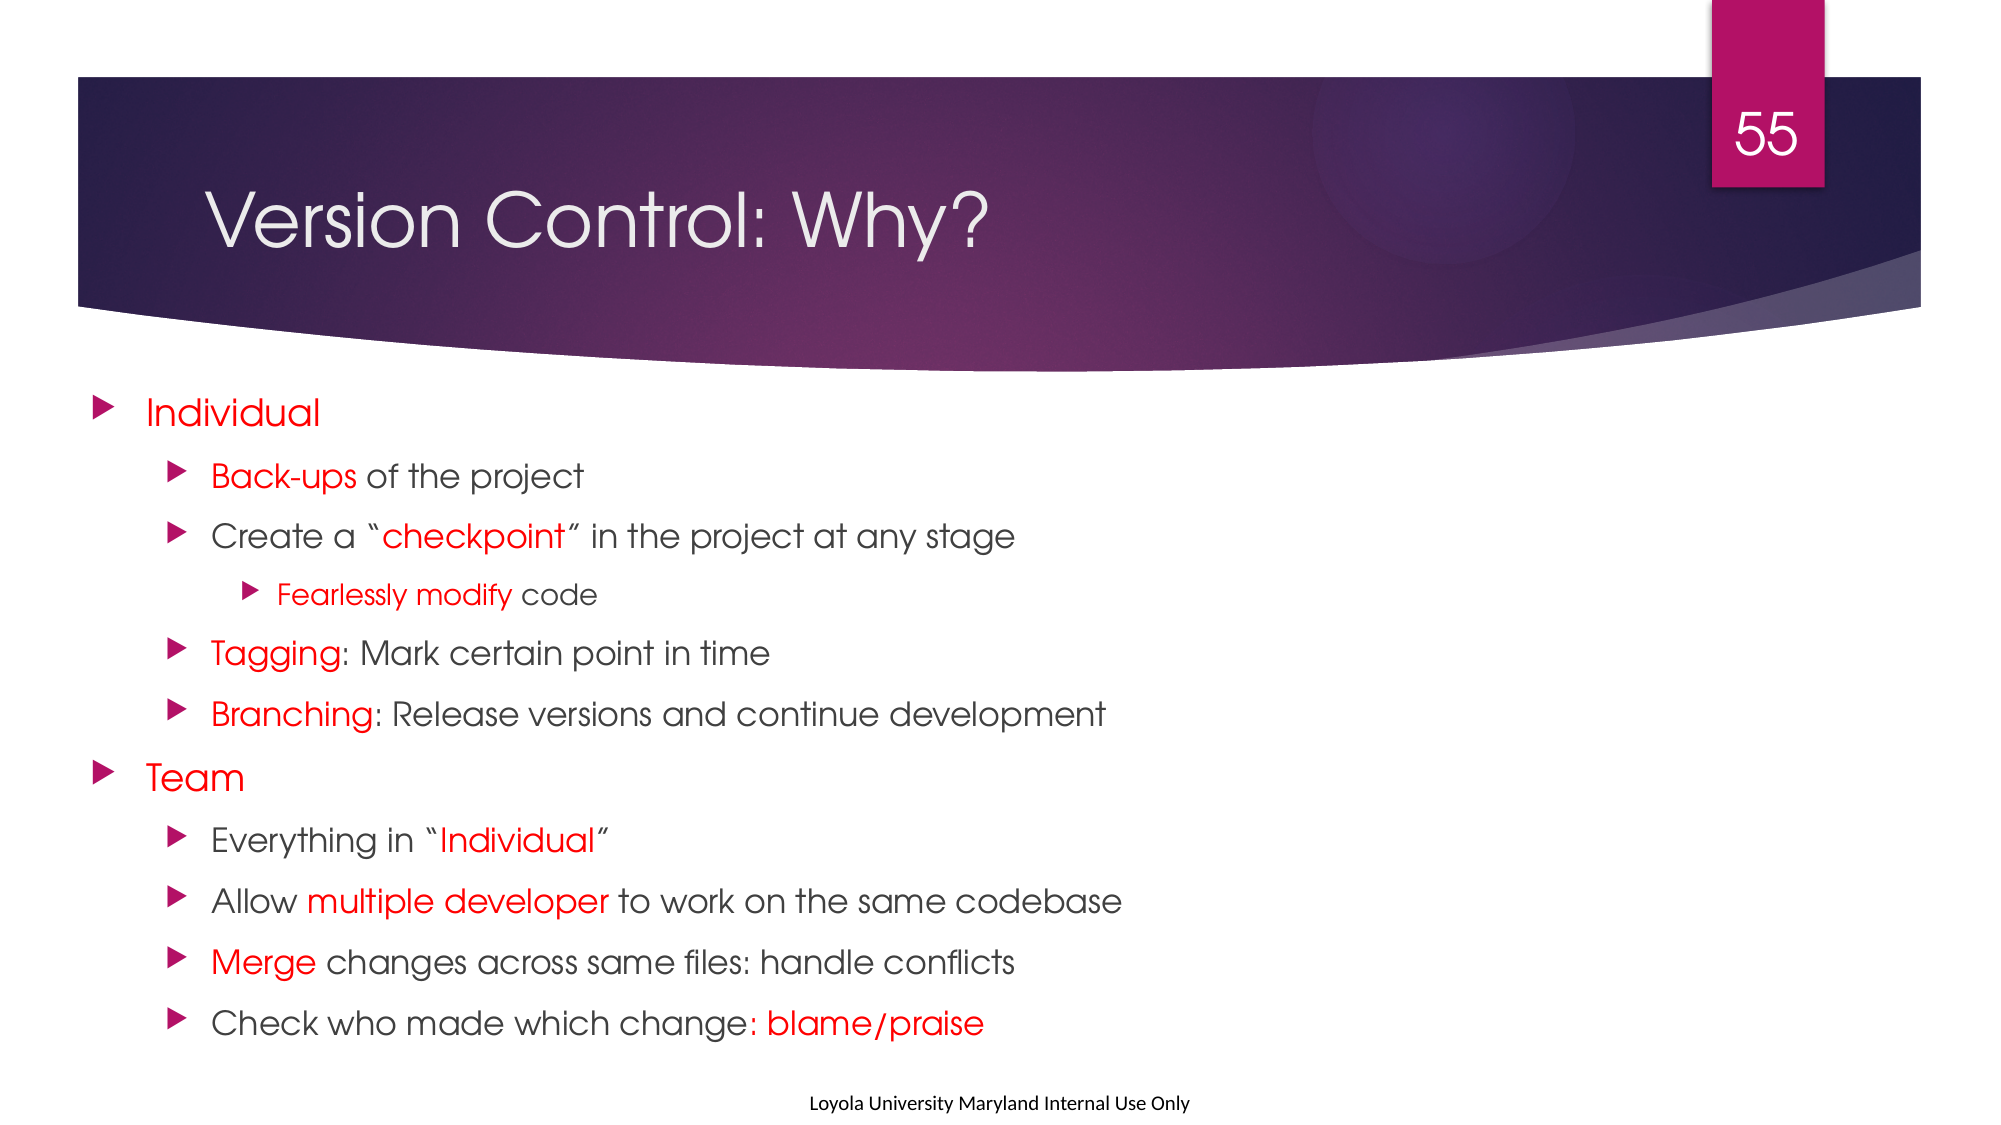

55

# Version Control: Why?

Individual
Back-ups of the project
Create a “checkpoint” in the project at any stage
Fearlessly modify code
Tagging: Mark certain point in time
Branching: Release versions and continue development
Team
Everything in “Individual”
Allow multiple developer to work on the same codebase
Merge changes across same files: handle conflicts
Check who made which change: blame/praise